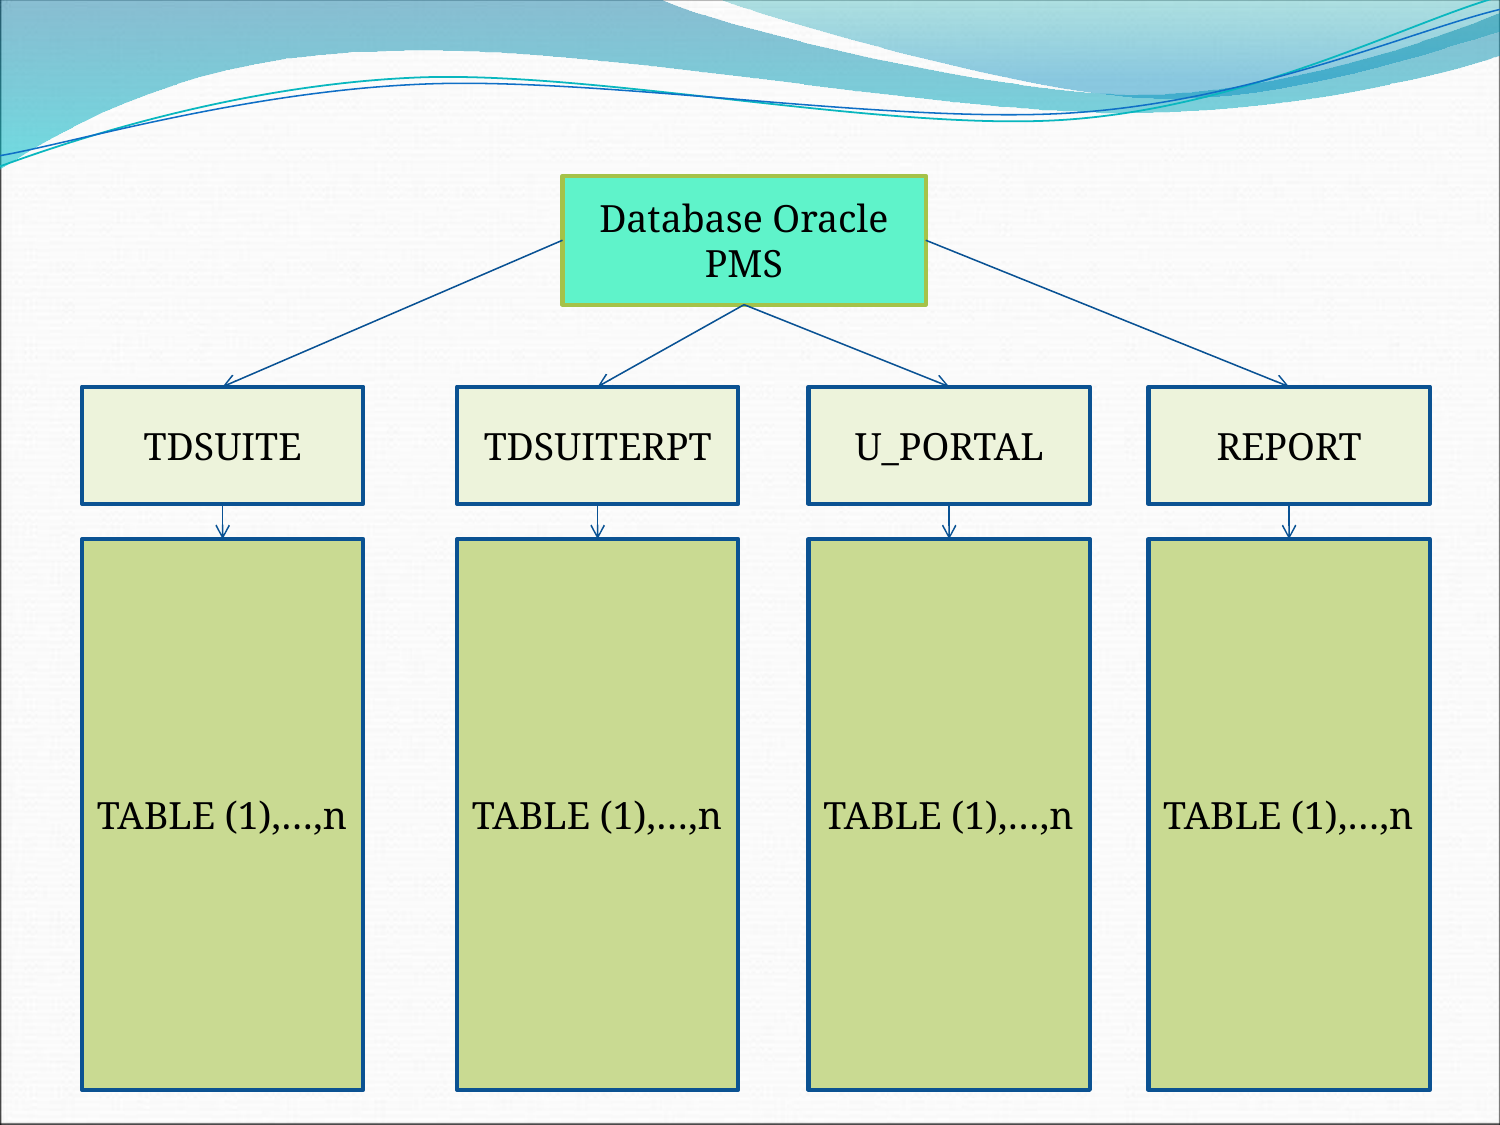

Database Oracle PMS
TDSUITE
TDSUITERPT
U_PORTAL
REPORT
TABLE (1),…,n
TABLE (1),…,n
TABLE (1),…,n
TABLE (1),…,n